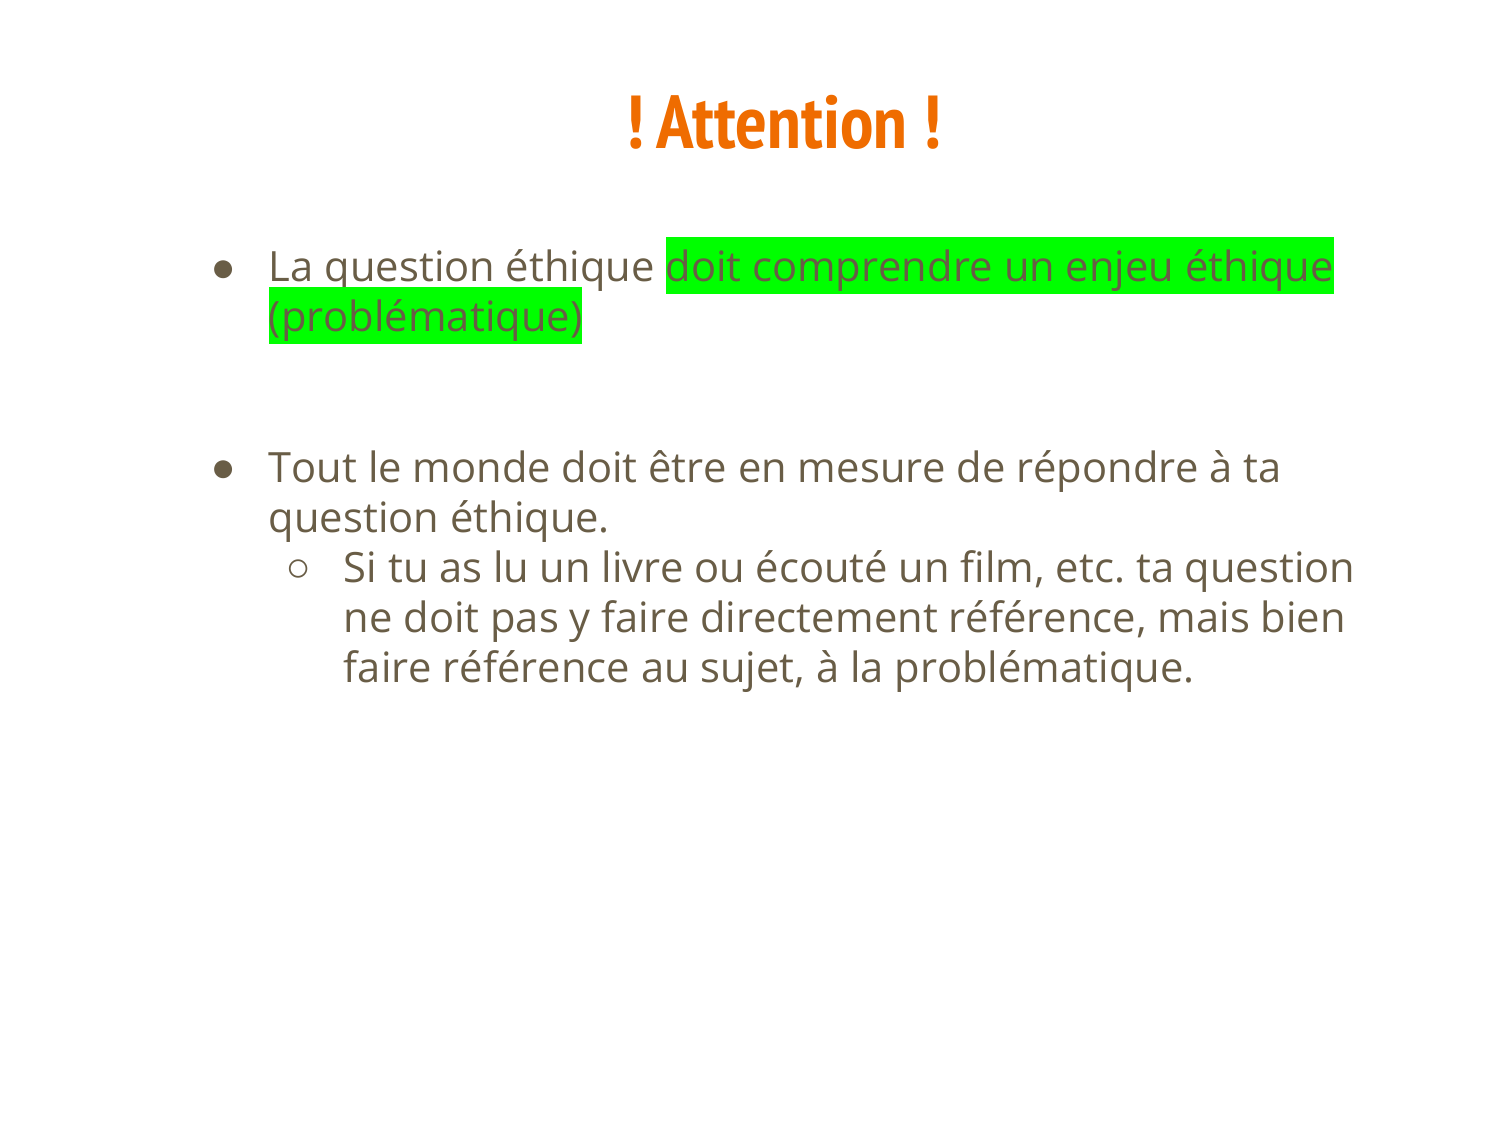

# ! Attention !
La question éthique doit comprendre un enjeu éthique (problématique)

Tout le monde doit être en mesure de répondre à ta question éthique.
Si tu as lu un livre ou écouté un film, etc. ta question ne doit pas y faire directement référence, mais bien faire référence au sujet, à la problématique.